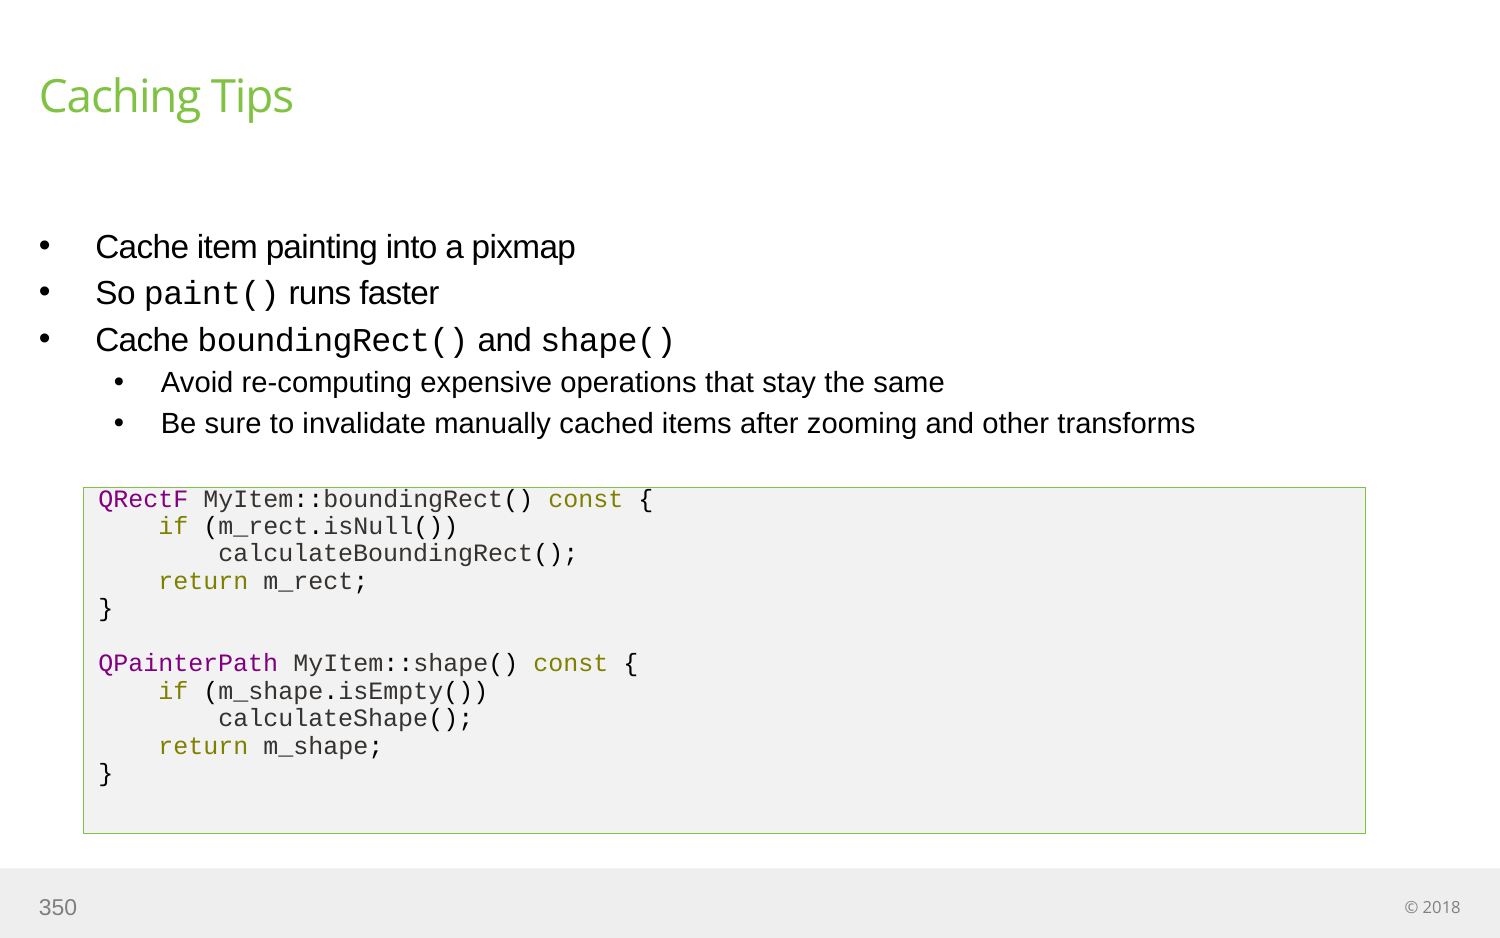

# Caching Tips
Cache item painting into a pixmap
So paint() runs faster
Cache boundingRect() and shape()
Avoid re-computing expensive operations that stay the same
Be sure to invalidate manually cached items after zooming and other transforms
QRectF MyItem::boundingRect() const {
    if (m_rect.isNull())
        calculateBoundingRect();
    return m_rect;
}

QPainterPath MyItem::shape() const {
    if (m_shape.isEmpty())
        calculateShape();
    return m_shape;
}
350
© 2018